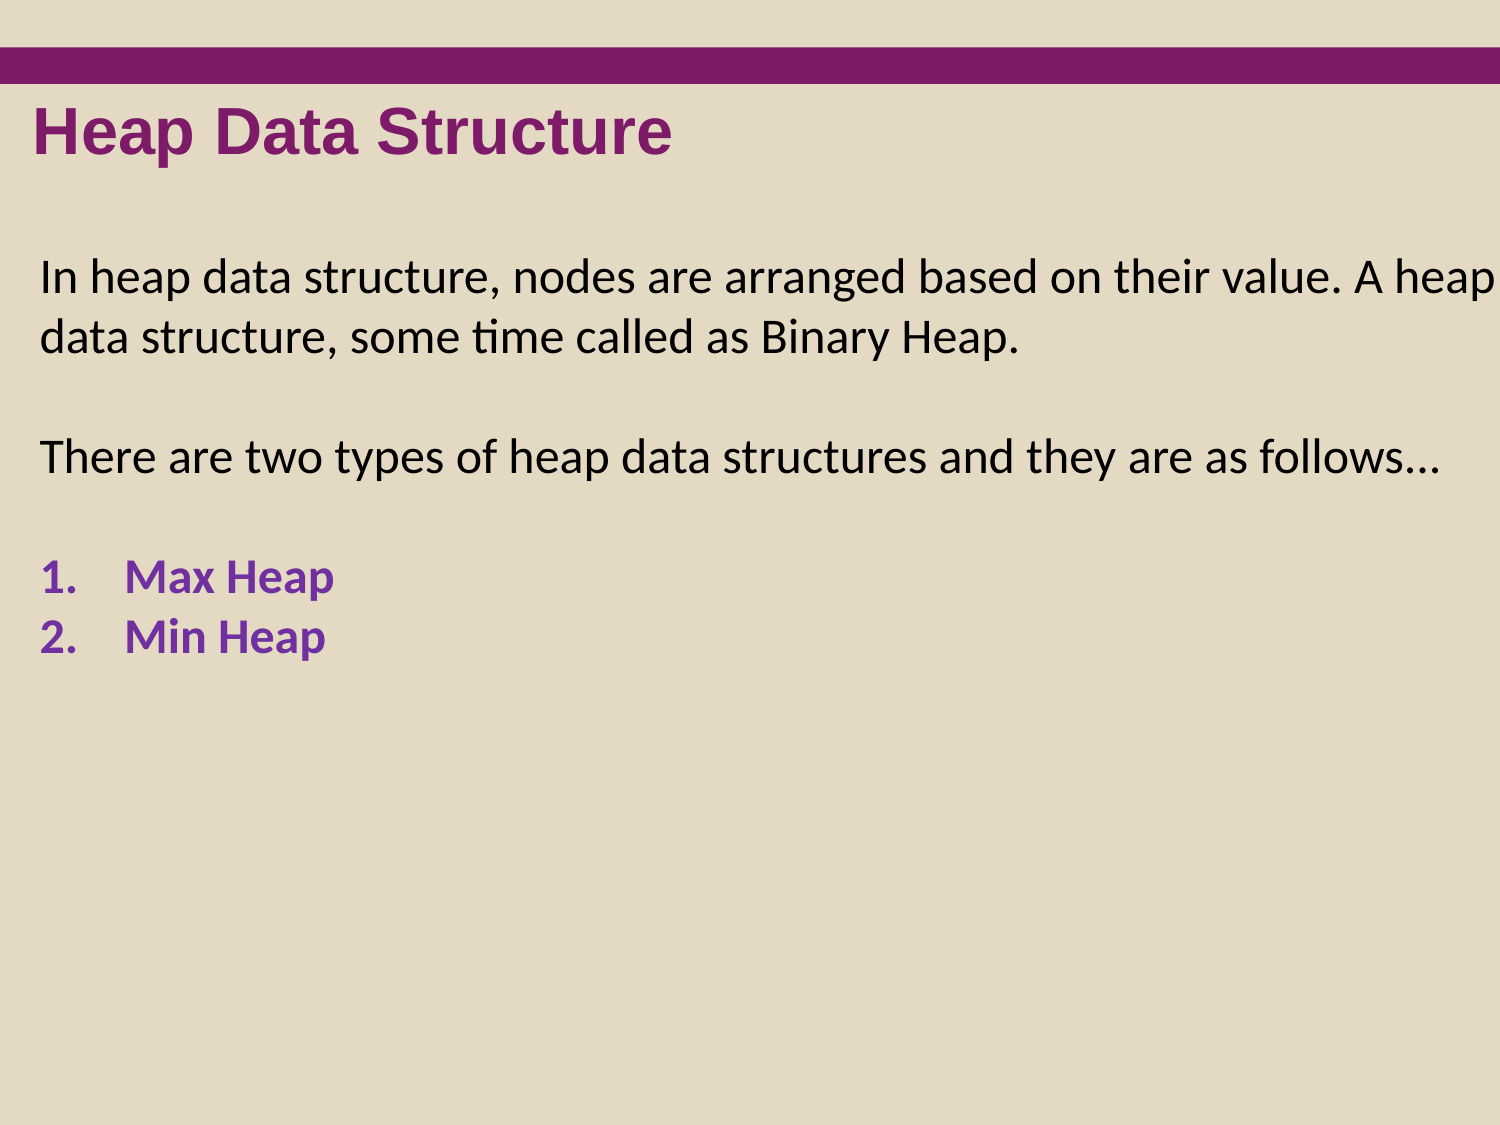

Heap Data Structure

In heap data structure, nodes are arranged based on their value. A heap data structure, some time called as Binary Heap.
There are two types of heap data structures and they are as follows...

Max Heap
Min Heap